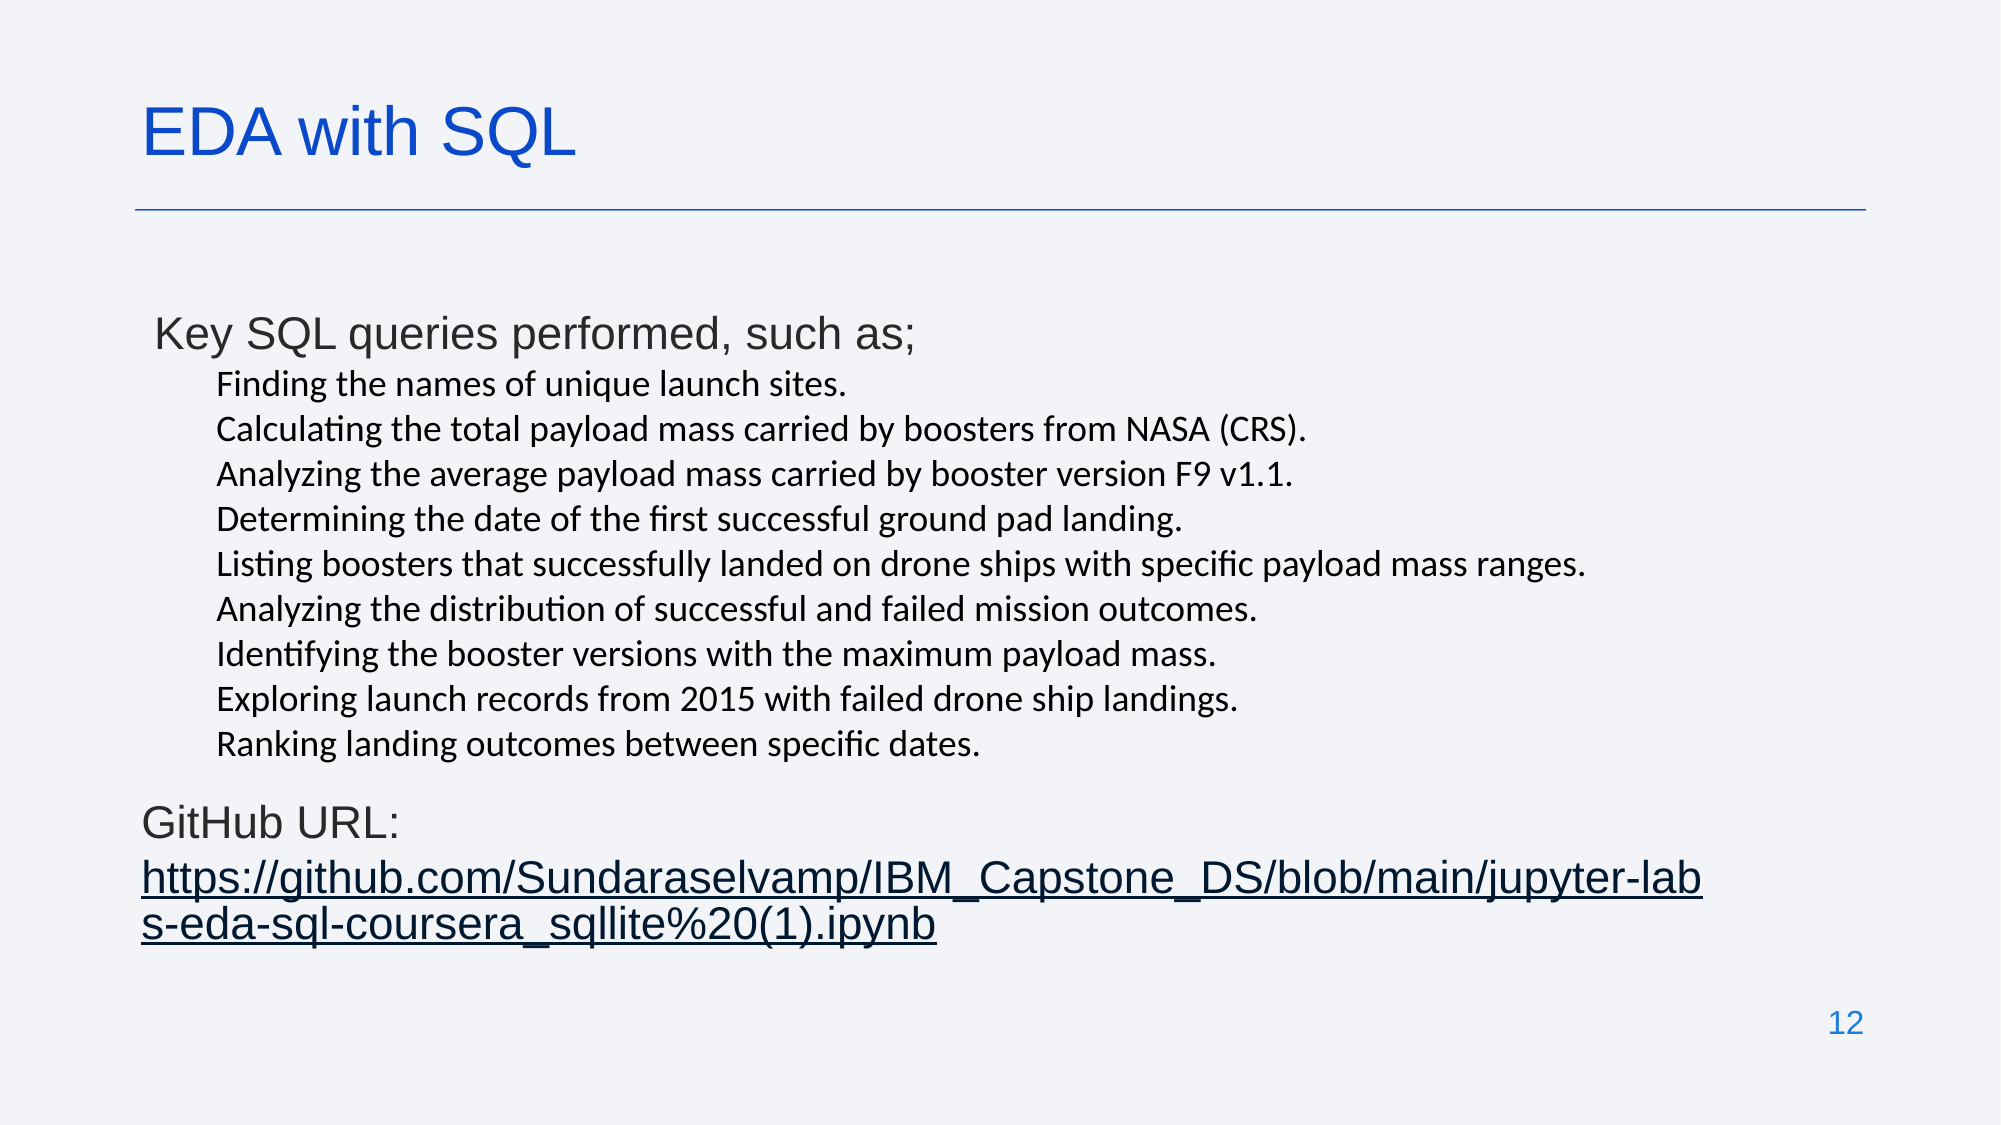

EDA with SQL
 Key SQL queries performed, such as;
Finding the names of unique launch sites.
Calculating the total payload mass carried by boosters from NASA (CRS).
Analyzing the average payload mass carried by booster version F9 v1.1.
Determining the date of the first successful ground pad landing.
Listing boosters that successfully landed on drone ships with specific payload mass ranges.
Analyzing the distribution of successful and failed mission outcomes.
Identifying the booster versions with the maximum payload mass.
Exploring launch records from 2015 with failed drone ship landings.
Ranking landing outcomes between specific dates.
GitHub URL: https://github.com/Sundaraselvamp/IBM_Capstone_DS/blob/main/jupyter-labs-eda-sql-coursera_sqllite%20(1).ipynb

12